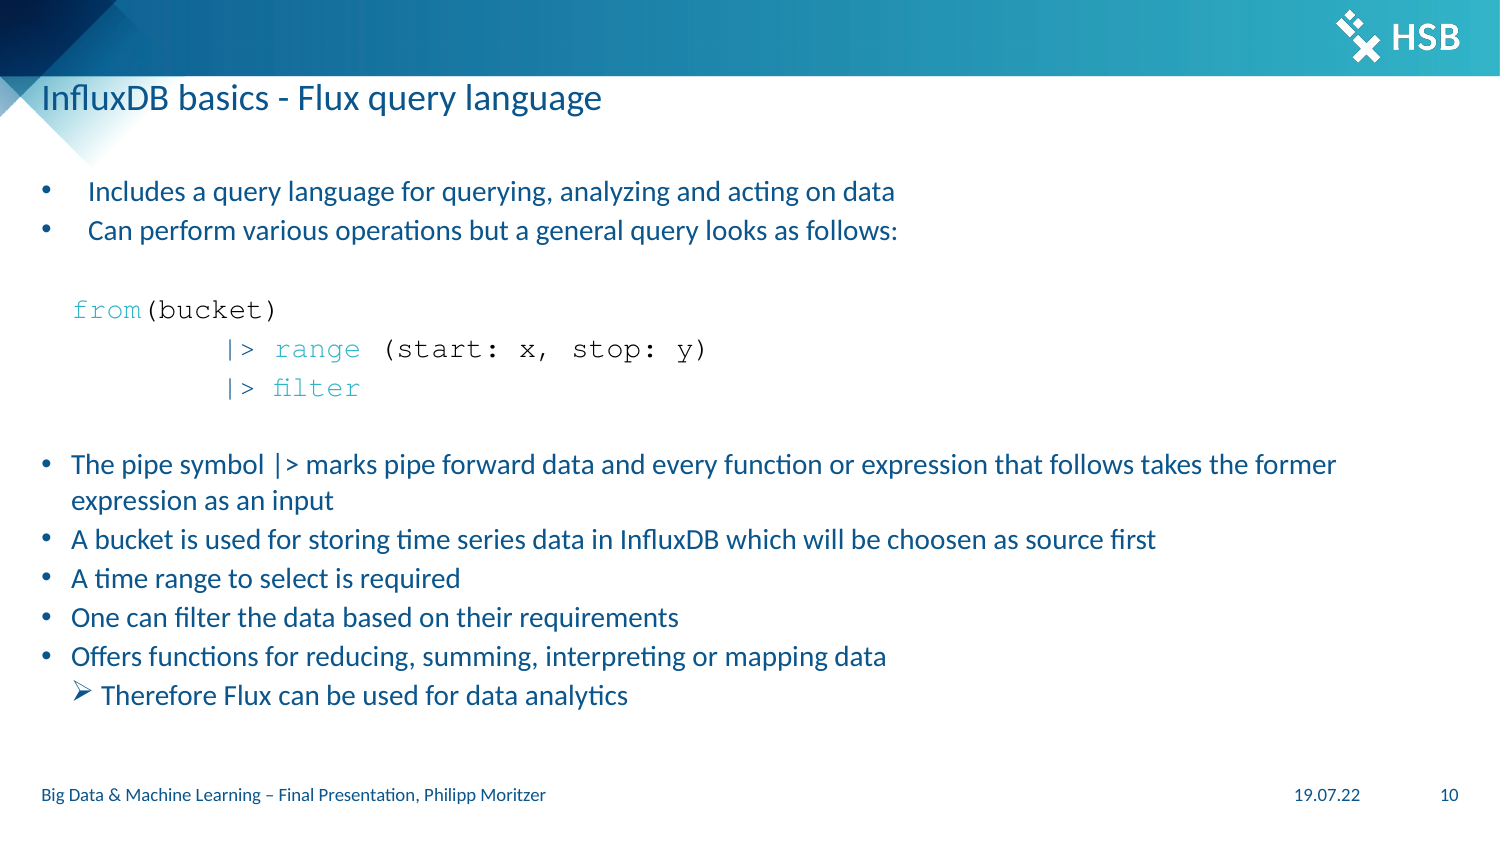

# InfluxDB basics - Flux query language
Includes a query language for querying, analyzing and acting on data
Can perform various operations but a general query looks as follows:

from(bucket)
	|> range (start: x, stop: y)
	|> filter

The pipe symbol |> marks pipe forward data and every function or expression that follows takes the former expression as an input
A bucket is used for storing time series data in InfluxDB which will be choosen as source first
A time range to select is required
One can filter the data based on their requirements
Offers functions for reducing, summing, interpreting or mapping data
Therefore Flux can be used for data analytics
Big Data & Machine Learning – Final Presentation, Philipp Moritzer
19.07.22
10